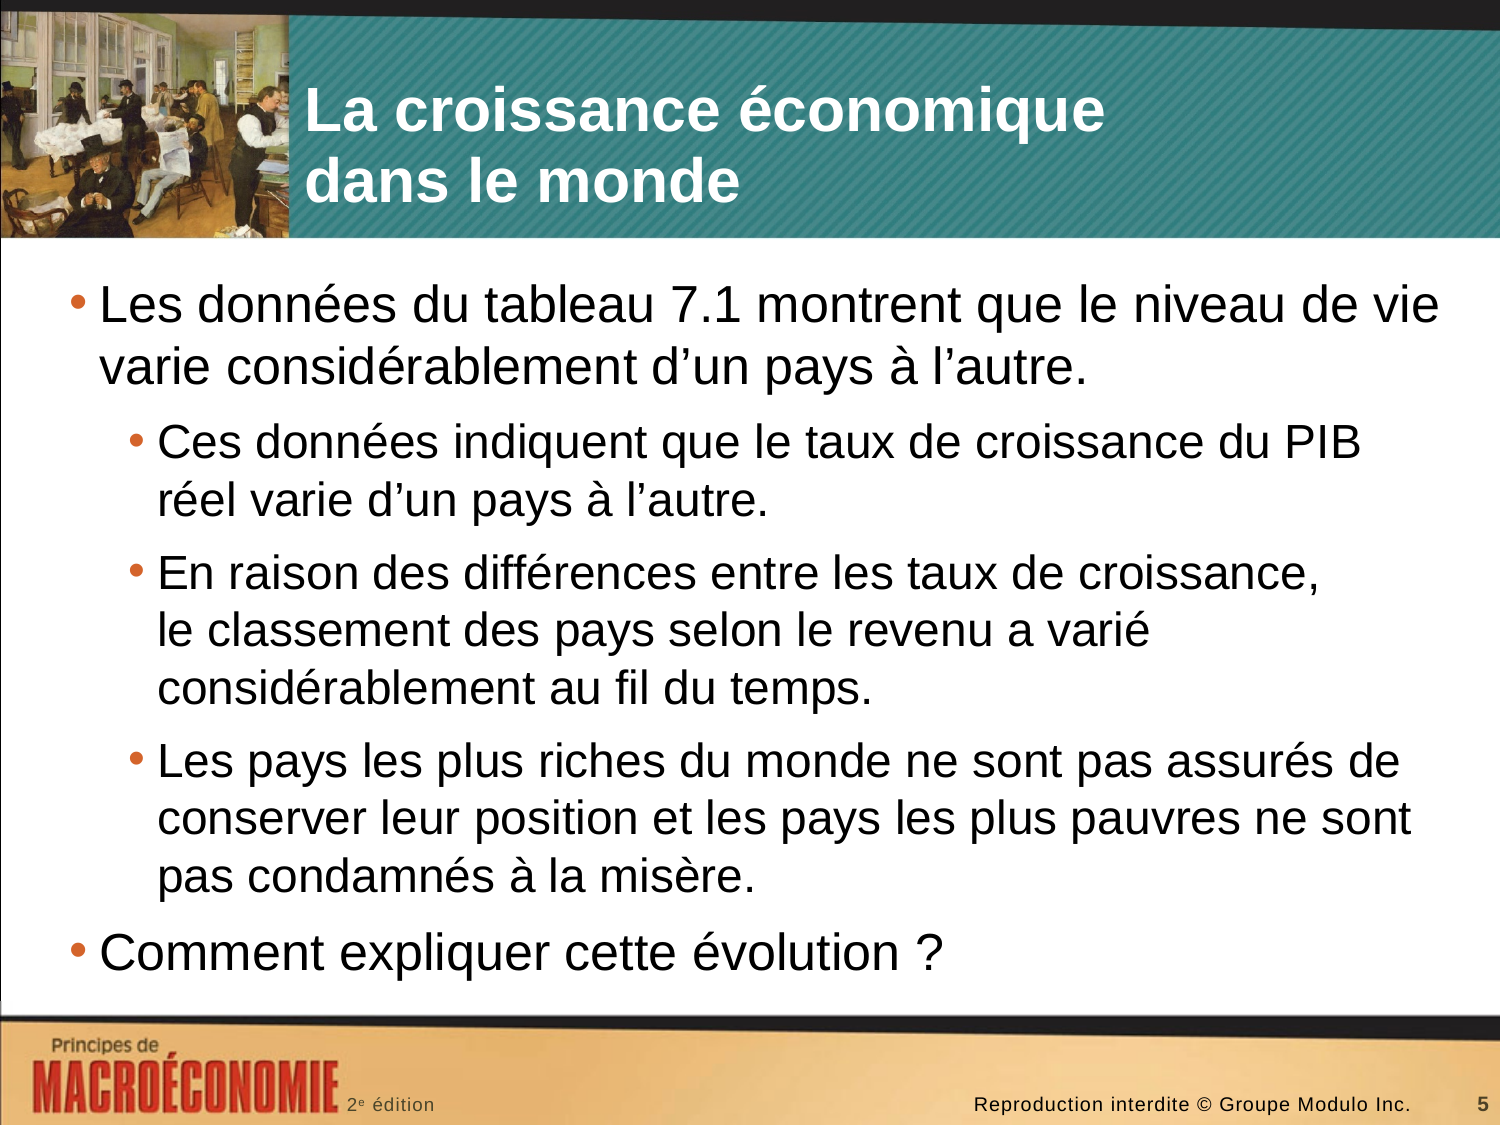

# La croissance économique dans le monde
Les données du tableau 7.1 montrent que le niveau de vie varie considérablement d’un pays à l’autre.
Ces données indiquent que le taux de croissance du PIB réel varie d’un pays à l’autre.
En raison des différences entre les taux de croissance,       le classement des pays selon le revenu a varié considérablement au fil du temps.
Les pays les plus riches du monde ne sont pas assurés de conserver leur position et les pays les plus pauvres ne sont pas condamnés à la misère.
Comment expliquer cette évolution ?

5